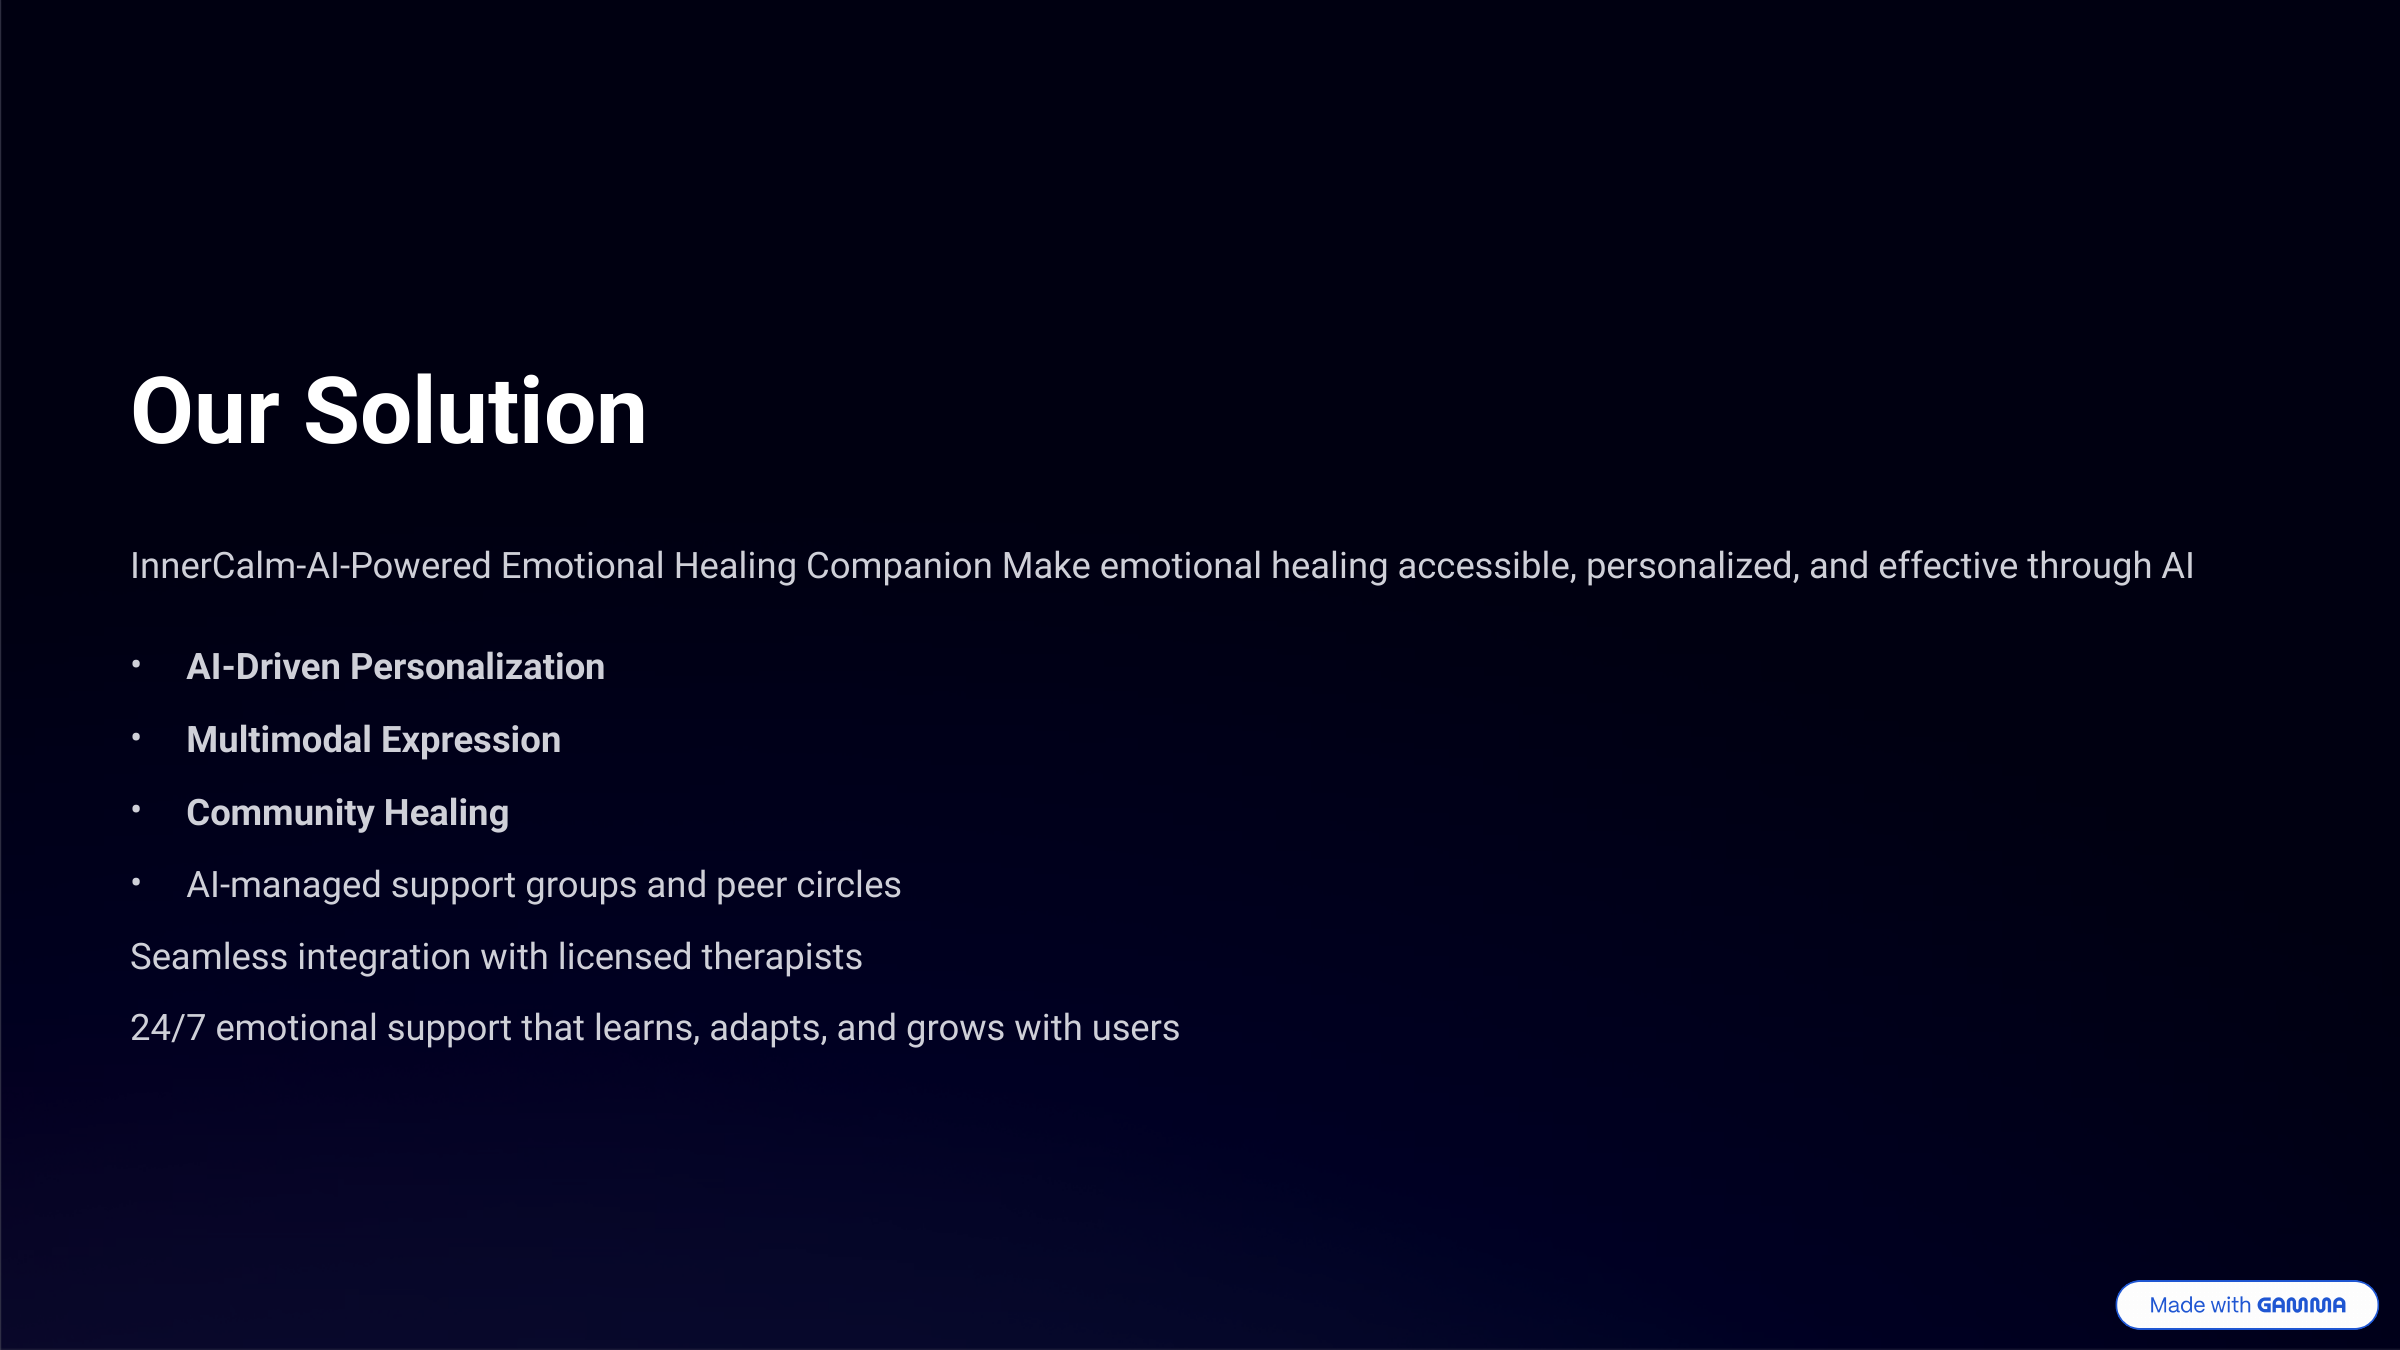

Our Solution
InnerCalm-AI-Powered Emotional Healing Companion Make emotional healing accessible, personalized, and effective through AI
AI-Driven Personalization
Multimodal Expression
Community Healing
AI-managed support groups and peer circles
Seamless integration with licensed therapists
24/7 emotional support that learns, adapts, and grows with users